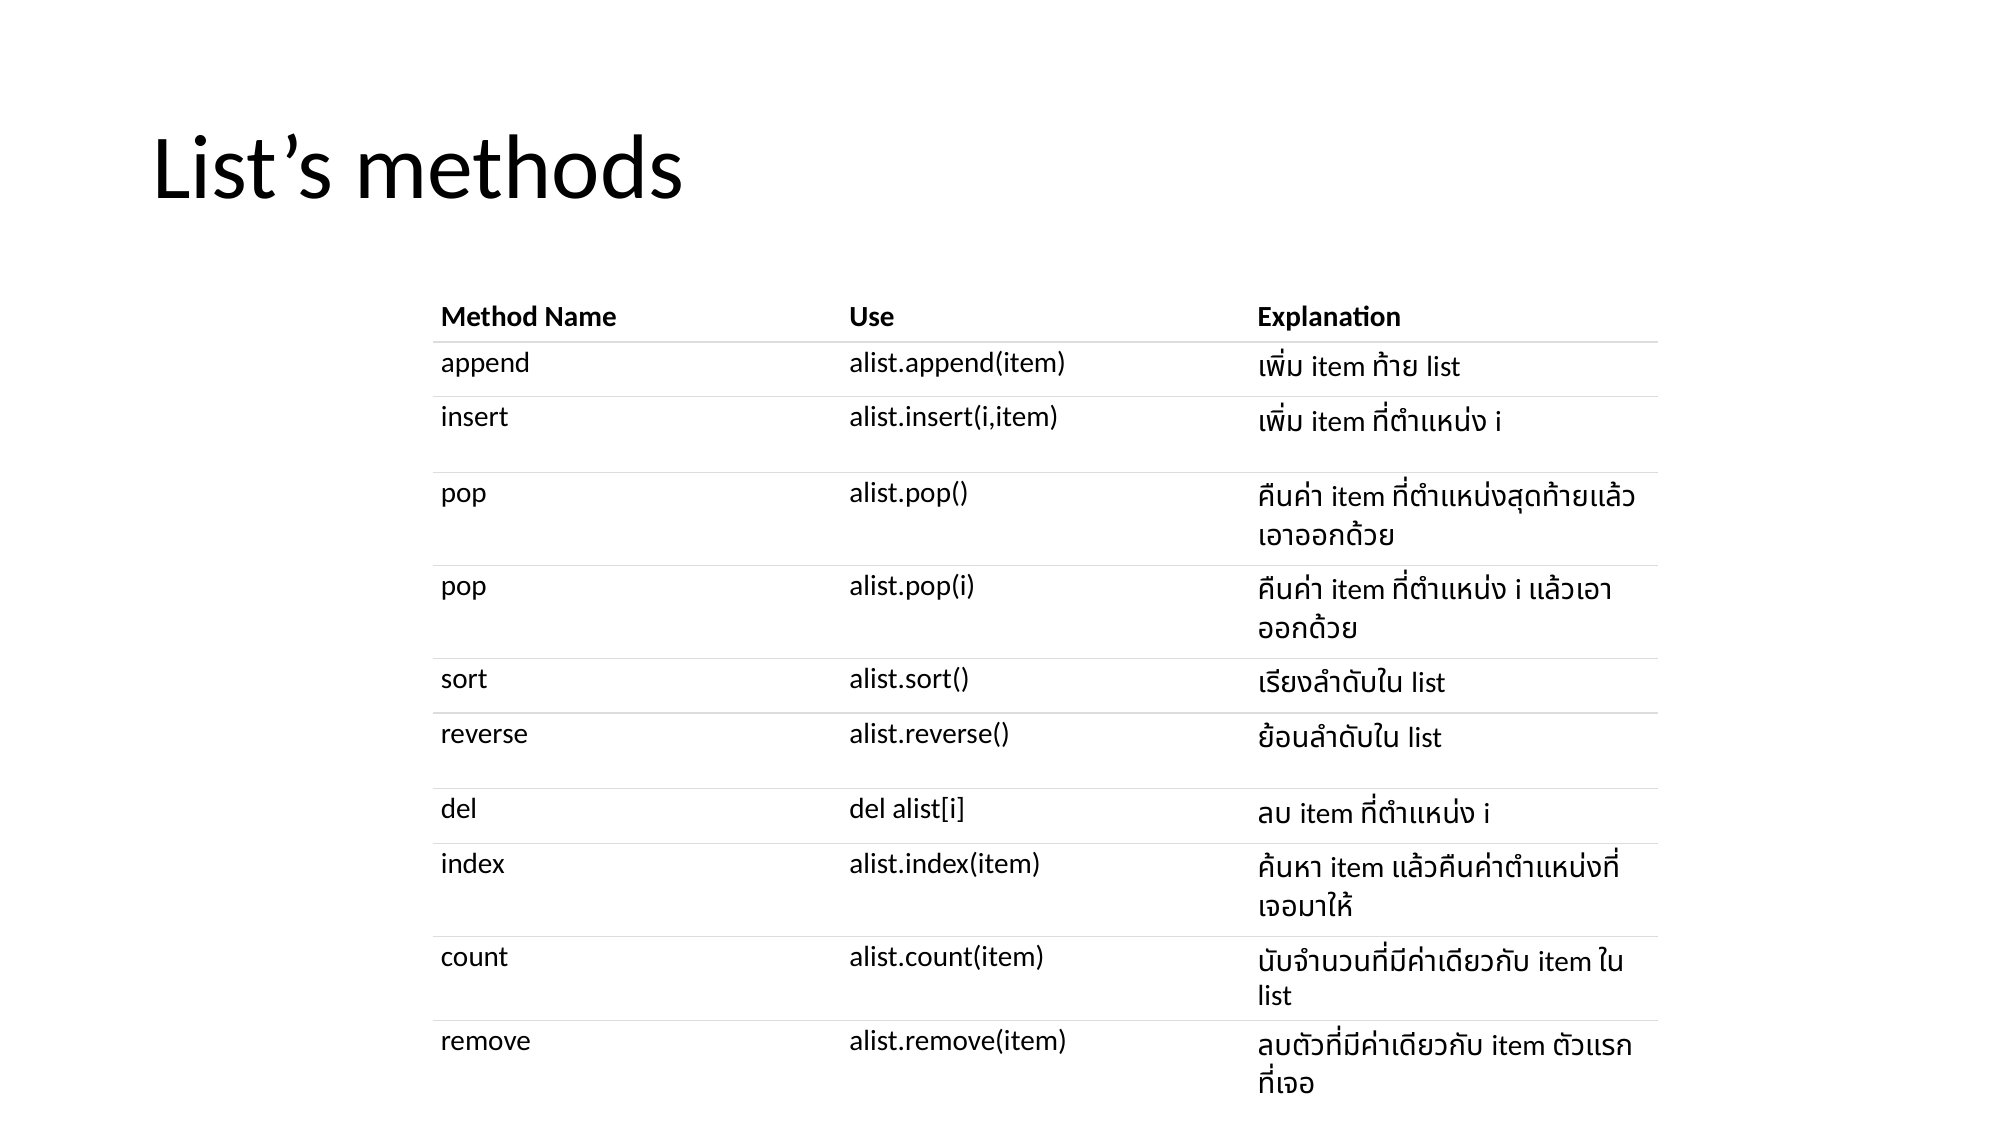

# List’s methods
| Method Name | Use | Explanation |
| --- | --- | --- |
| append | alist.append(item) | เพิ่ม item ท้าย list |
| insert | alist.insert(i,item) | เพิ่ม item ที่ตำแหน่ง i |
| pop | alist.pop() | คืนค่า item ที่ตำแหน่งสุดท้ายแล้วเอาออกด้วย |
| pop | alist.pop(i) | คืนค่า item ที่ตำแหน่ง i แล้วเอาออกด้วย |
| sort | alist.sort() | เรียงลำดับใน list |
| reverse | alist.reverse() | ย้อนลำดับใน list |
| del | del alist[i] | ลบ item ที่ตำแหน่ง i |
| index | alist.index(item) | ค้นหา item แล้วคืนค่าตำแหน่งที่เจอมาให้ |
| count | alist.count(item) | นับจำนวนที่มีค่าเดียวกับ item ใน list |
| remove | alist.remove(item) | ลบตัวที่มีค่าเดียวกับ item ตัวแรกที่เจอ |